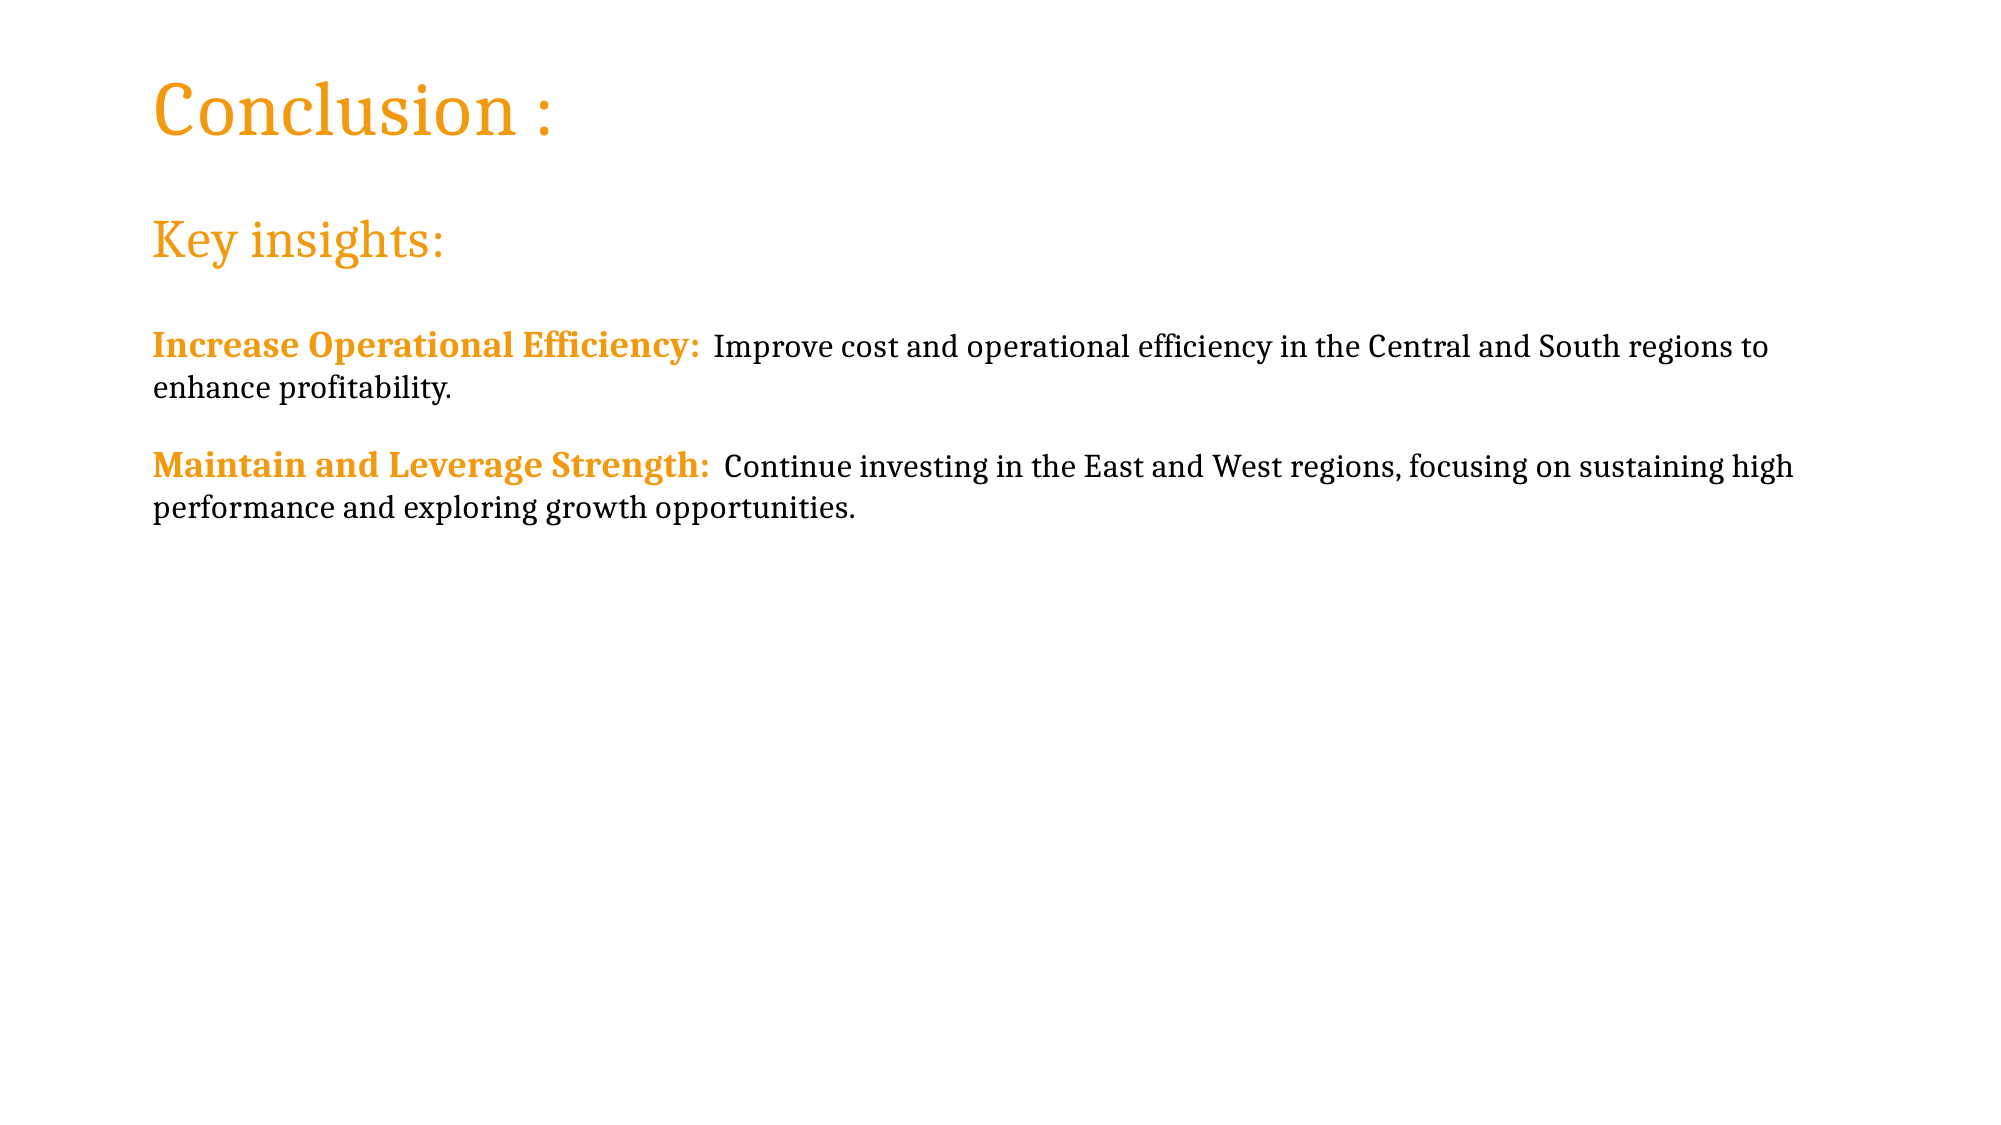

# Conclusion : Key insights:
Increase Operational Efficiency: Improve cost and operational efficiency in the Central and South regions to enhance profitability.
Maintain and Leverage Strength: Continue investing in the East and West regions, focusing on sustaining high performance and exploring growth opportunities.